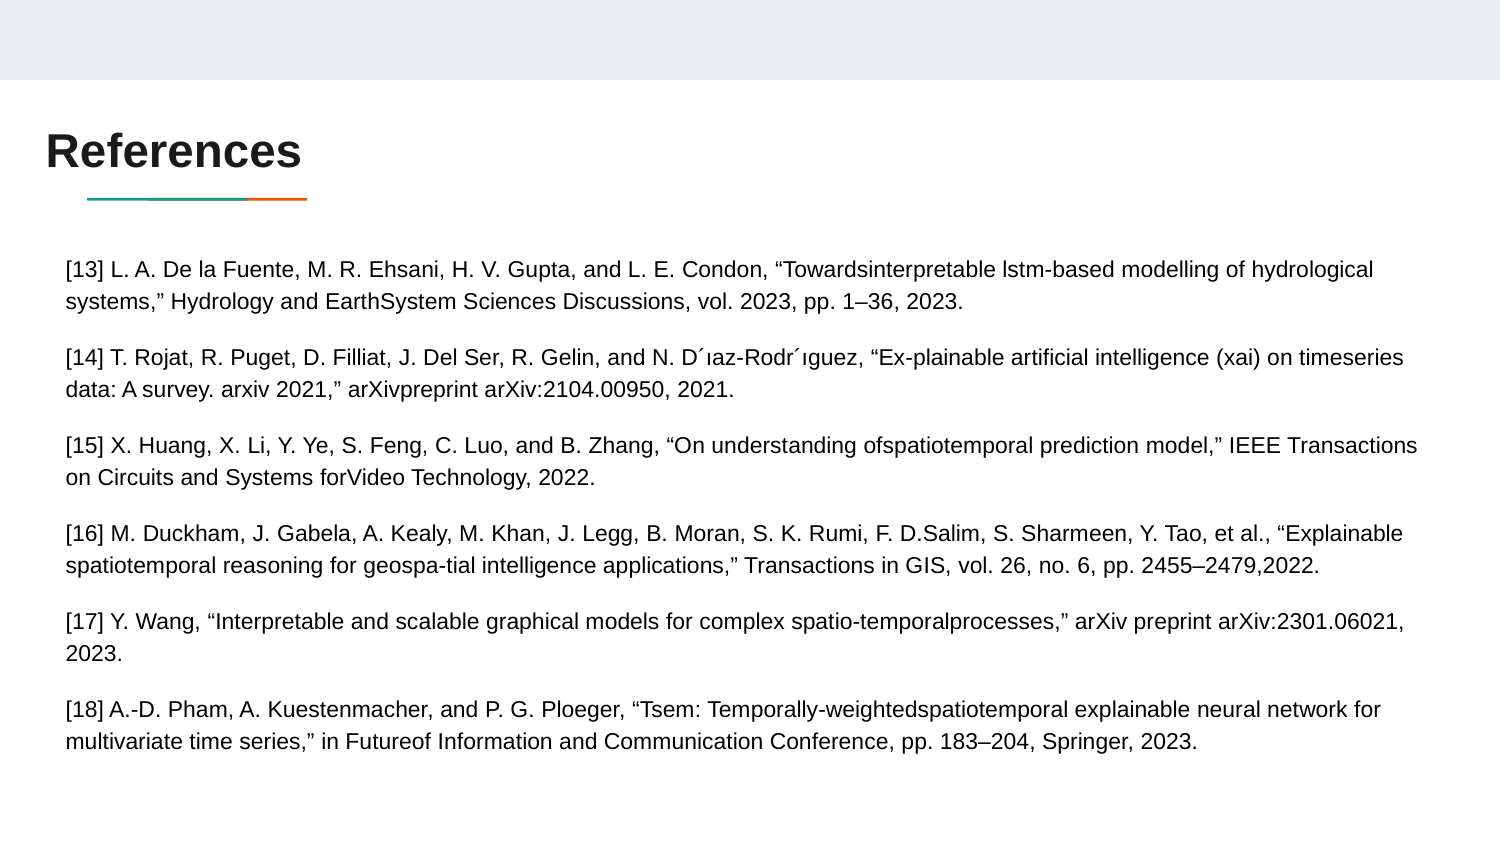

# References
[13] L. A. De la Fuente, M. R. Ehsani, H. V. Gupta, and L. E. Condon, “Towardsinterpretable lstm-based modelling of hydrological systems,” Hydrology and EarthSystem Sciences Discussions, vol. 2023, pp. 1–36, 2023.
[14] T. Rojat, R. Puget, D. Filliat, J. Del Ser, R. Gelin, and N. D´ıaz-Rodr´ıguez, “Ex-plainable artificial intelligence (xai) on timeseries data: A survey. arxiv 2021,” arXivpreprint arXiv:2104.00950, 2021.
[15] X. Huang, X. Li, Y. Ye, S. Feng, C. Luo, and B. Zhang, “On understanding ofspatiotemporal prediction model,” IEEE Transactions on Circuits and Systems forVideo Technology, 2022.
[16] M. Duckham, J. Gabela, A. Kealy, M. Khan, J. Legg, B. Moran, S. K. Rumi, F. D.Salim, S. Sharmeen, Y. Tao, et al., “Explainable spatiotemporal reasoning for geospa-tial intelligence applications,” Transactions in GIS, vol. 26, no. 6, pp. 2455–2479,2022.
[17] Y. Wang, “Interpretable and scalable graphical models for complex spatio-temporalprocesses,” arXiv preprint arXiv:2301.06021, 2023.
[18] A.-D. Pham, A. Kuestenmacher, and P. G. Ploeger, “Tsem: Temporally-weightedspatiotemporal explainable neural network for multivariate time series,” in Futureof Information and Communication Conference, pp. 183–204, Springer, 2023.